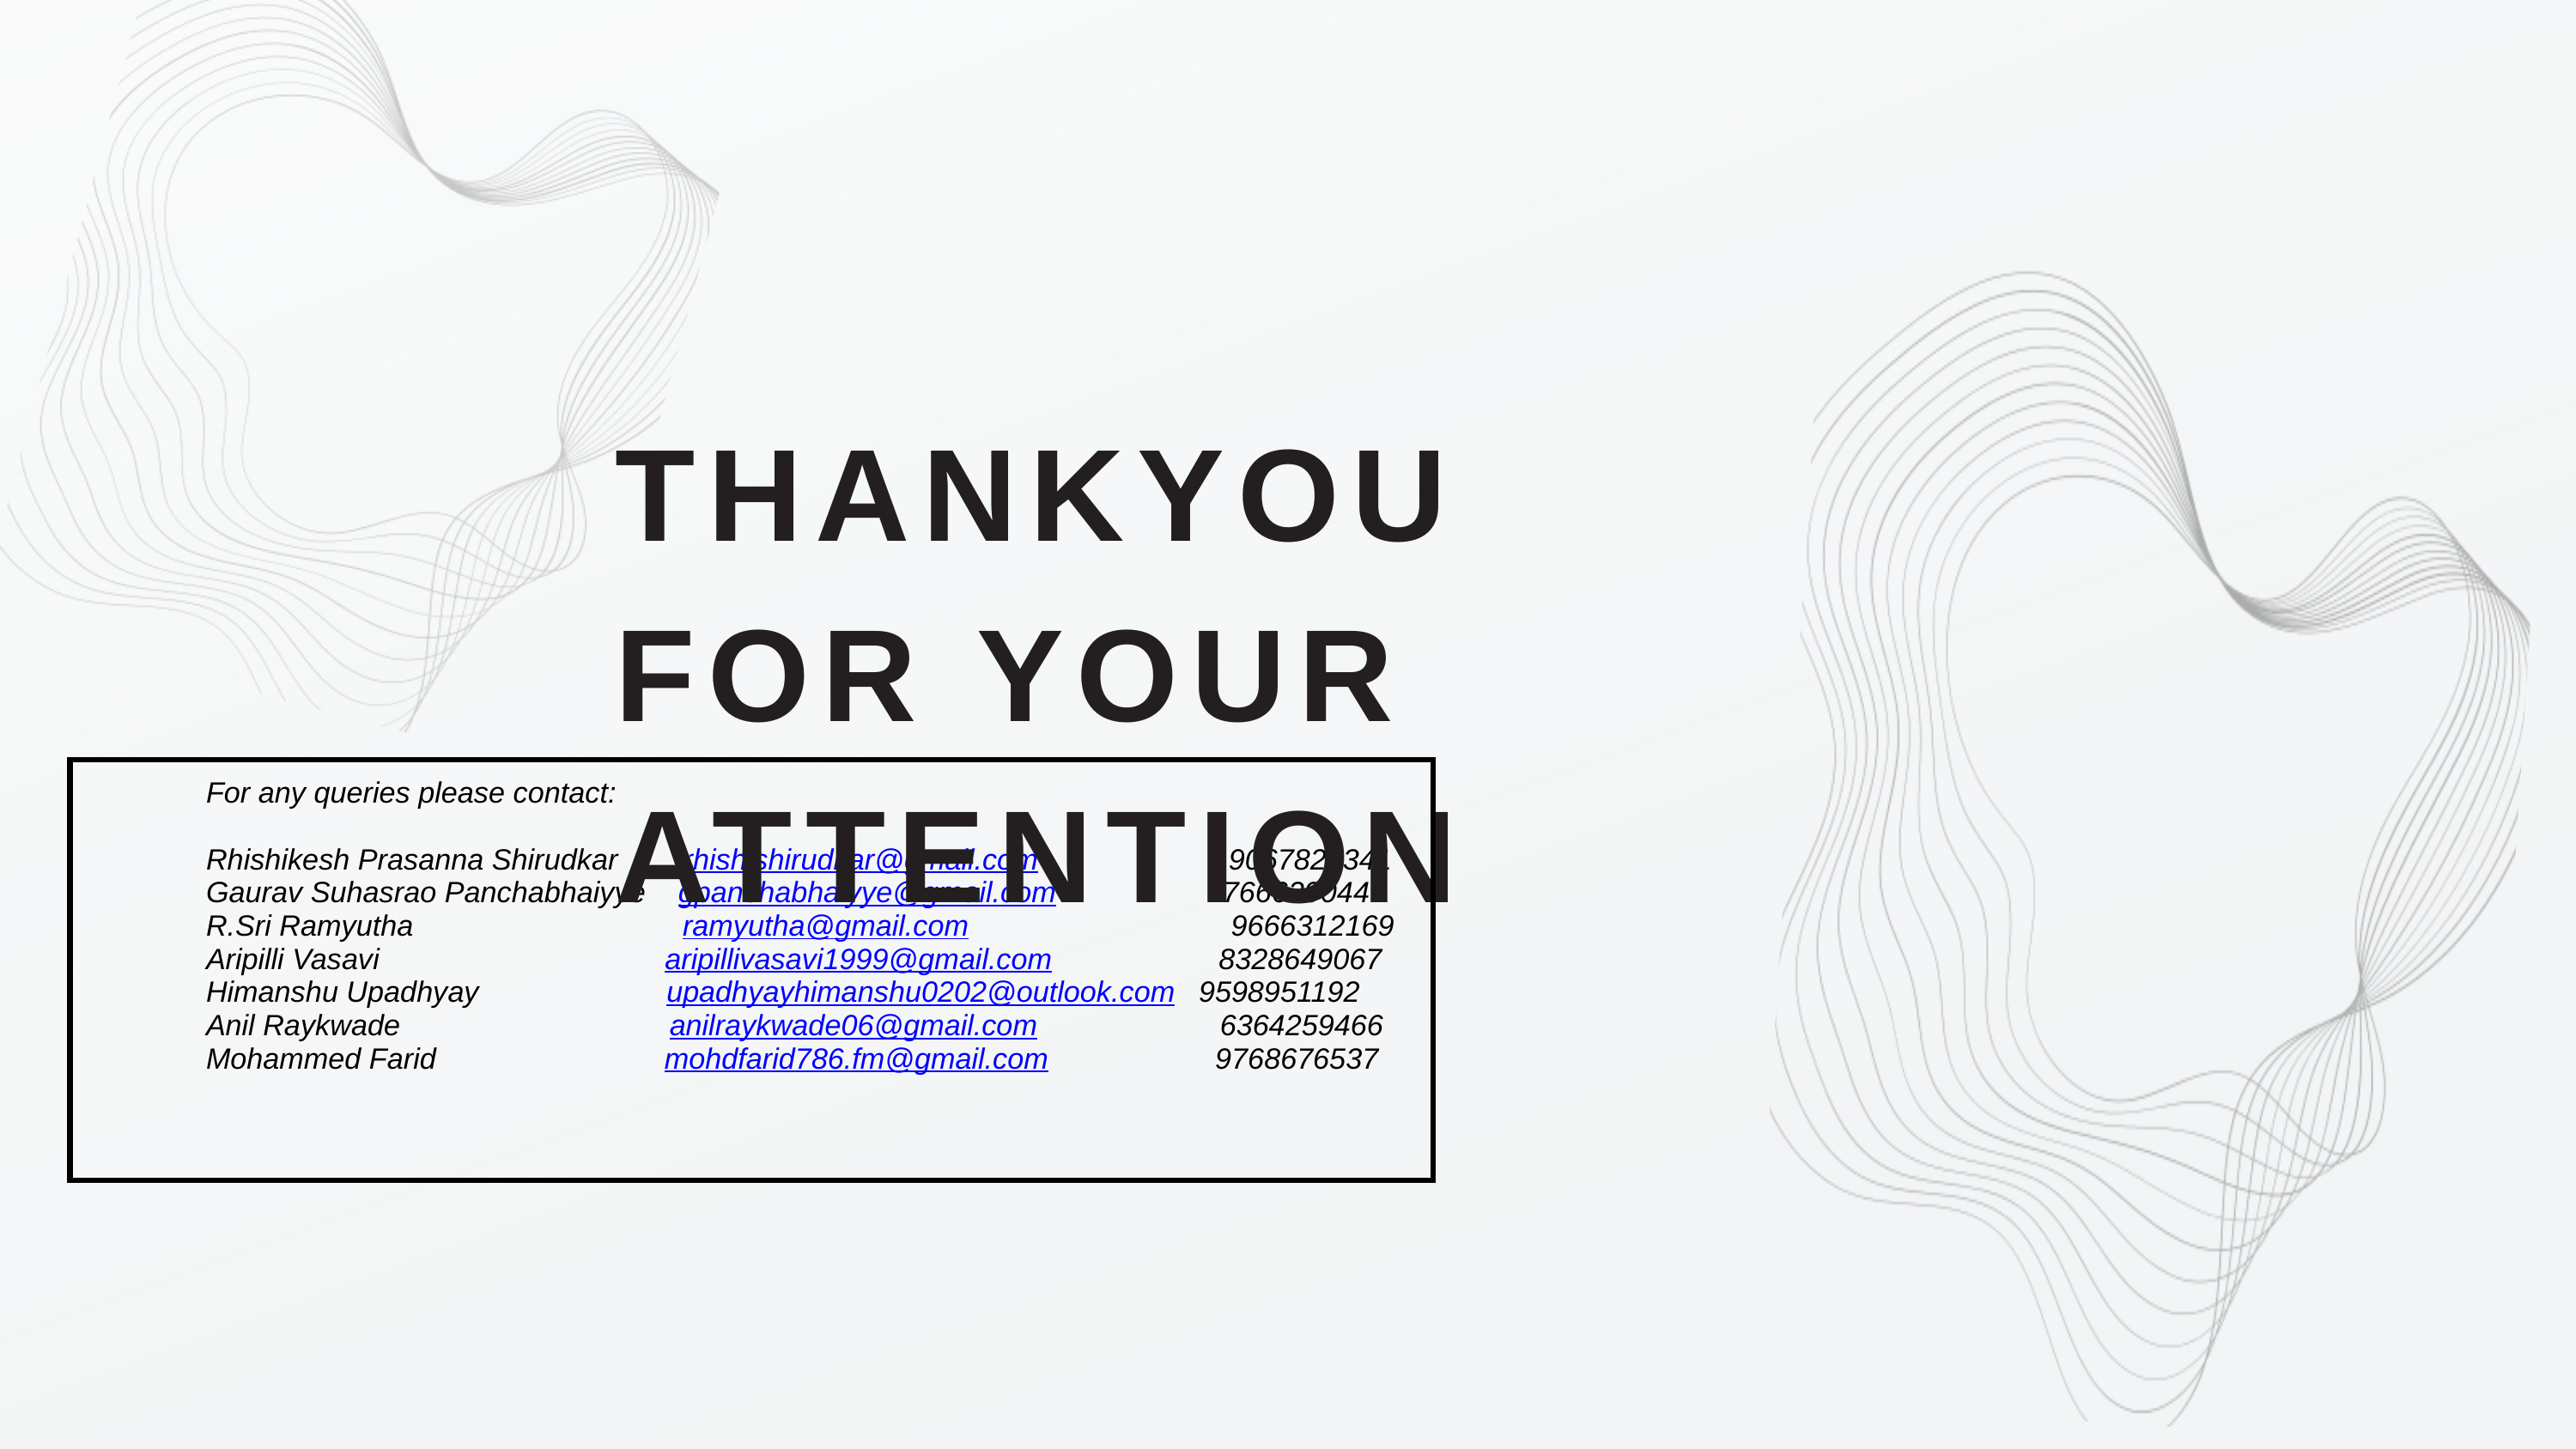

THANKYOU FOR YOUR ATTENTION

For any queries please contact:

Rhishikesh Prasanna Shirudkar        rhishishirudkar@gmail.com                        9067827341
Gaurav Suhasrao Panchabhaiyye    gpanchabhaiyye@gmail.com                     7666290447
R.Sri Ramyutha                                 ramyutha@gmail.com                                 9666312169
Aripilli Vasavi                                   aripillivasavi1999@gmail.com                     8328649067
Himanshu Upadhyay                       upadhyayhimanshu0202@outlook.com   9598951192
Anil Raykwade                                 anilraykwade06@gmail.com                       6364259466
Mohammed Farid                            mohdfarid786.fm@gmail.com                     9768676537